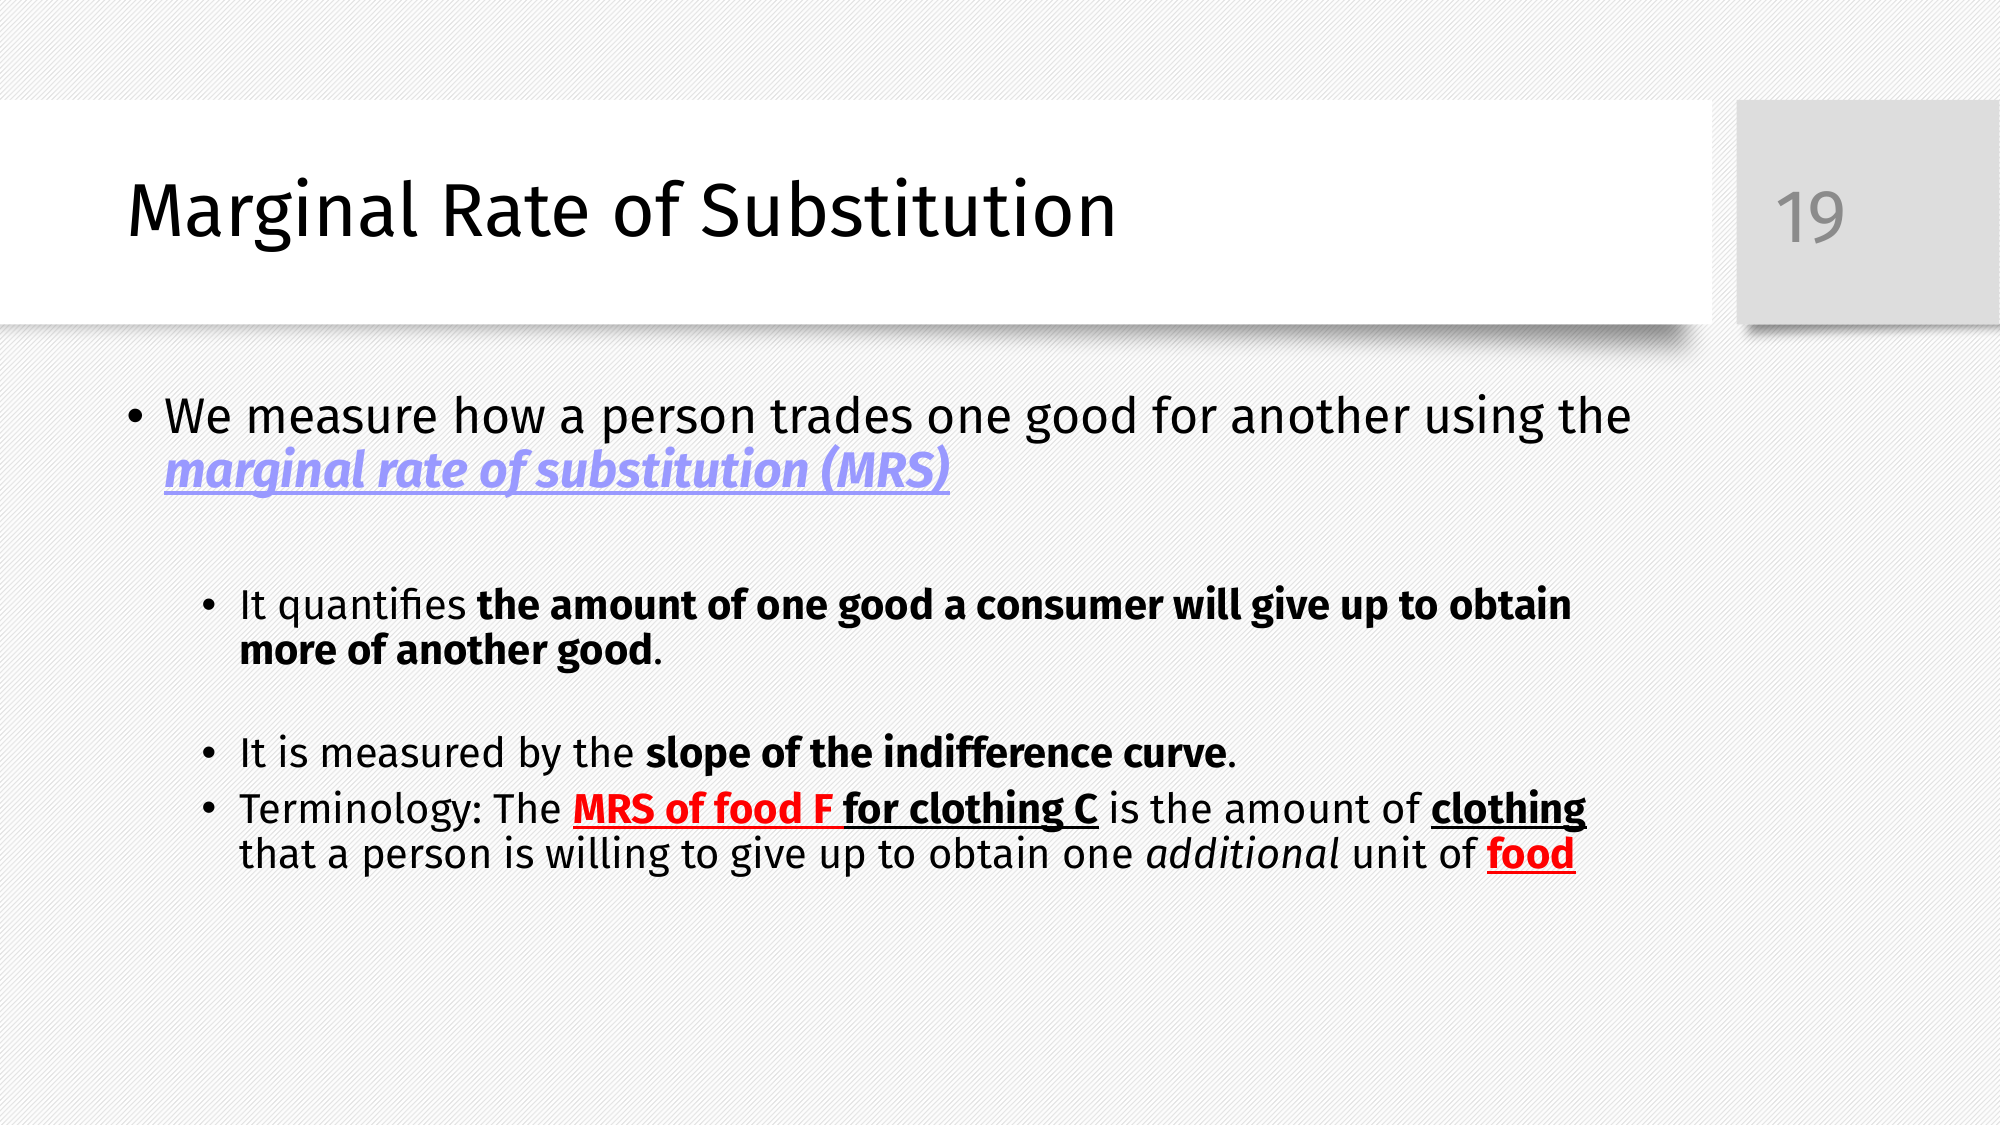

19
# Marginal Rate of Substitution
We measure how a person trades one good for another using the marginal rate of substitution (MRS)

It quantifies the amount of one good a consumer will give up to obtain more of another good.

It is measured by the slope of the indifference curve.
Terminology: The MRS of food F for clothing C is the amount of clothing that a person is willing to give up to obtain one additional unit of food